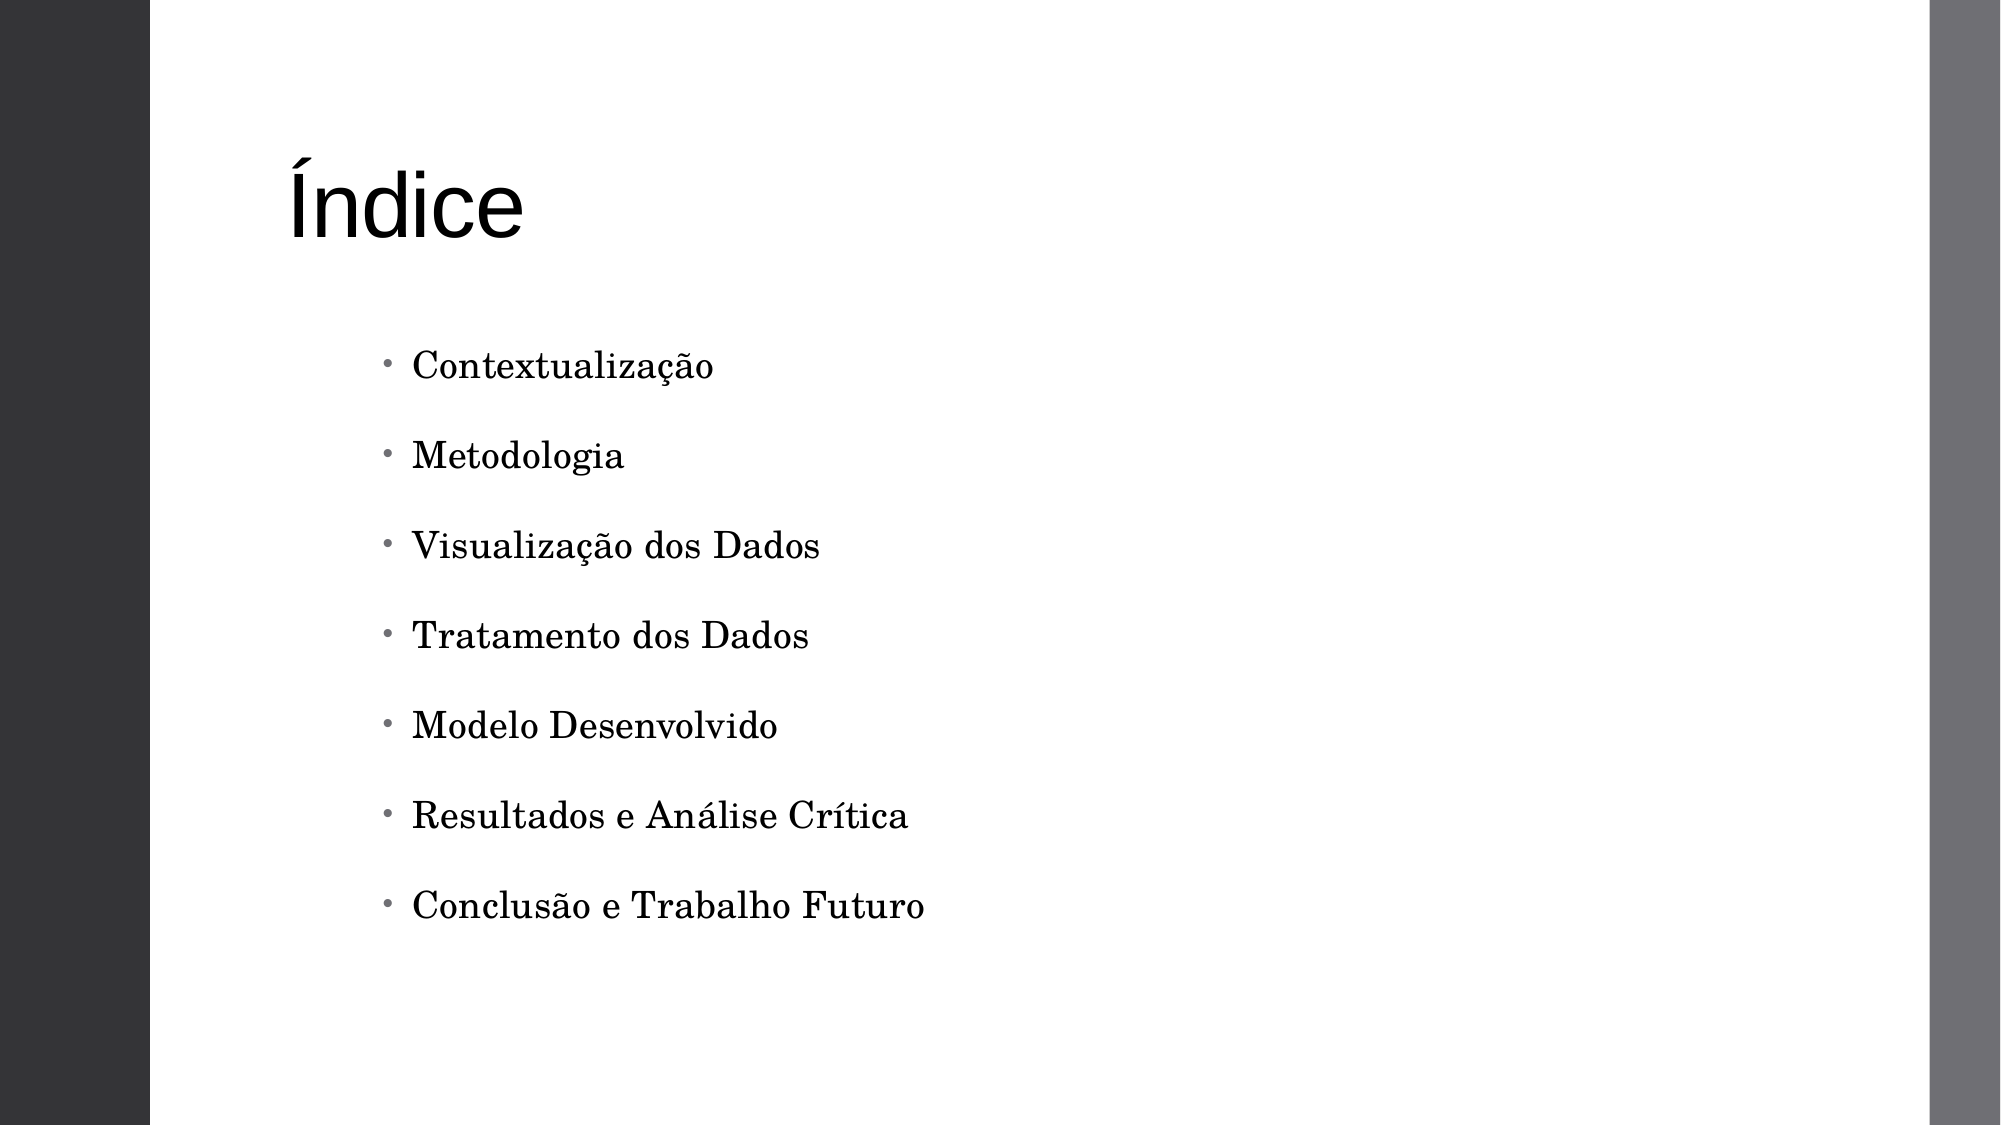

# Índice
Contextualização
Metodologia
Visualização dos Dados
Tratamento dos Dados
Modelo Desenvolvido
Resultados e Análise Crítica
Conclusão e Trabalho Futuro